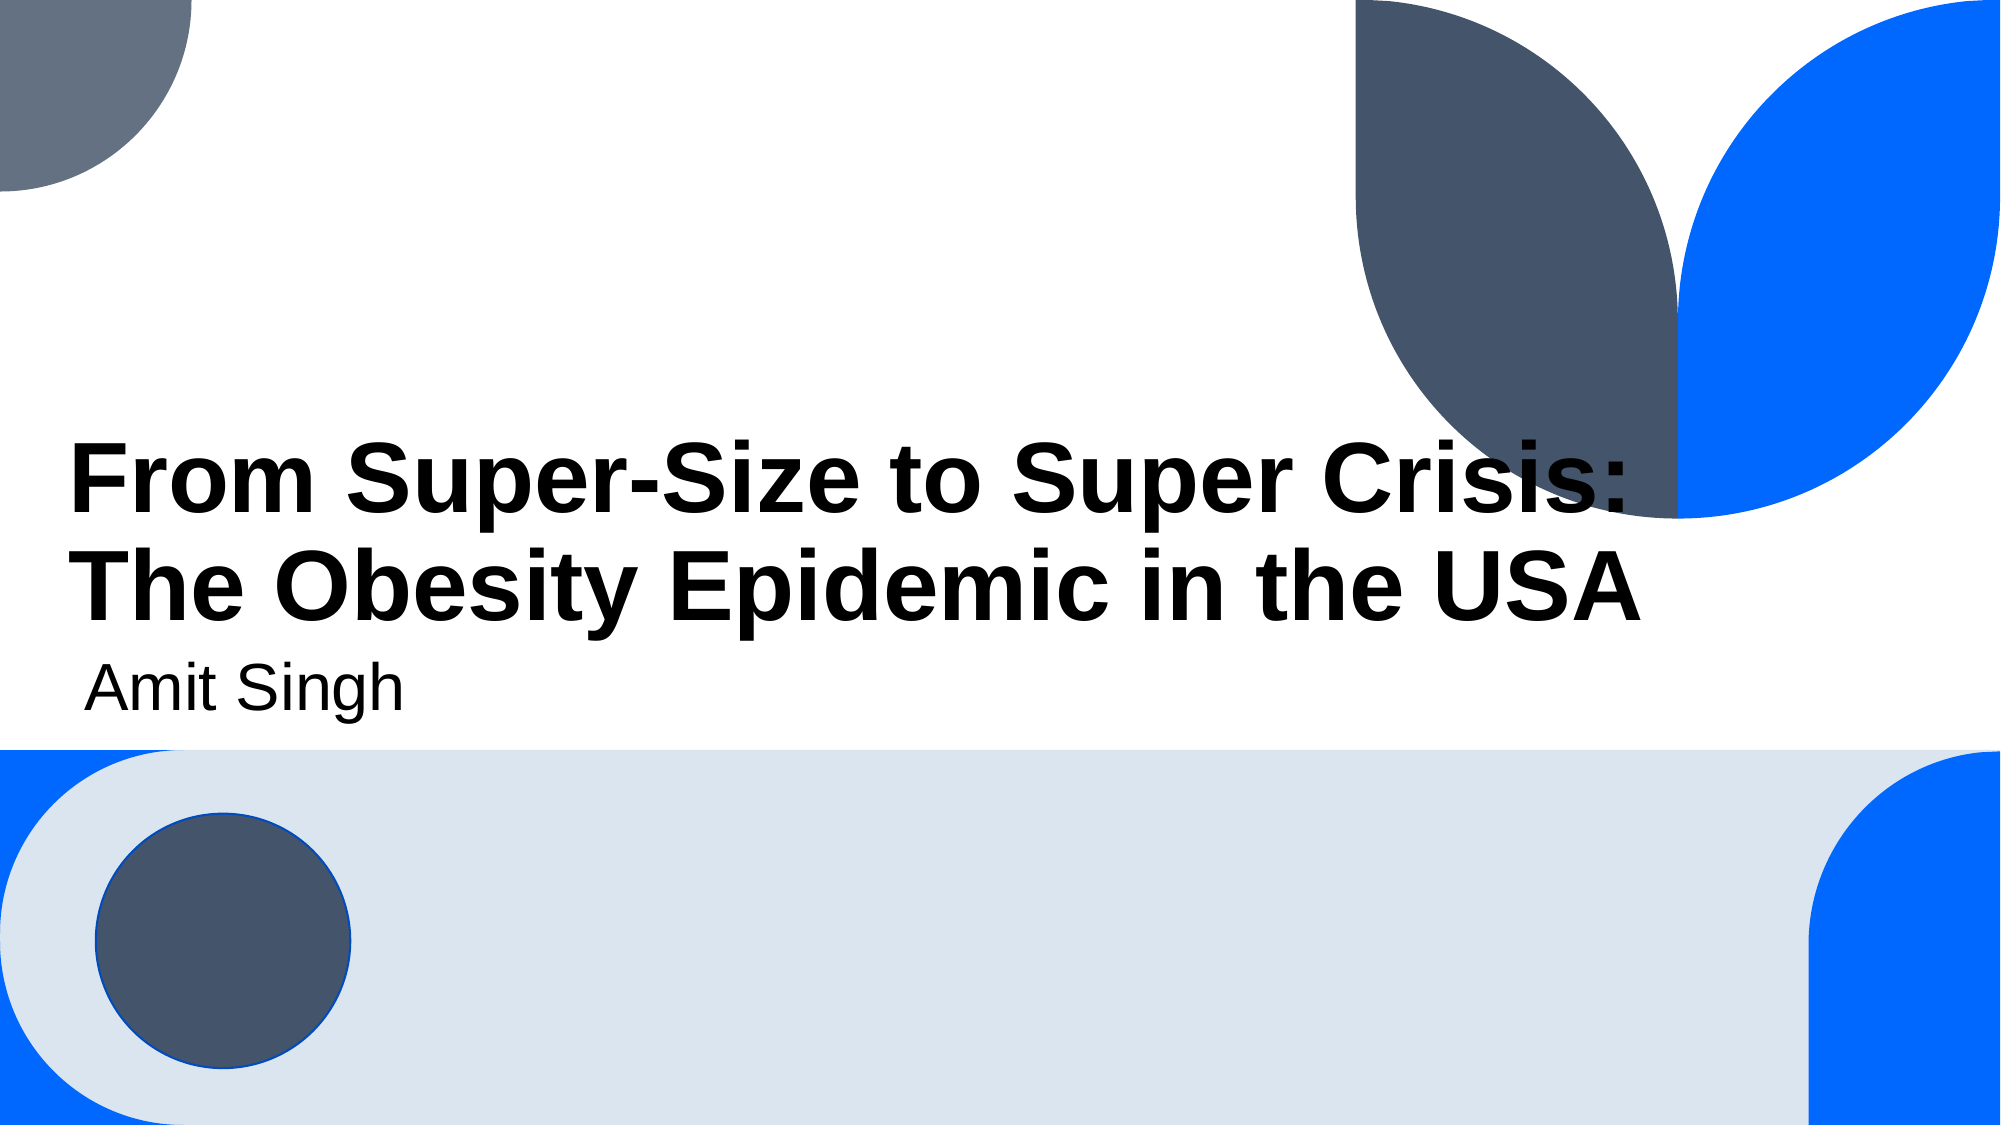

# From Super-Size to Super Crisis: The Obesity Epidemic in the USA
Amit Singh